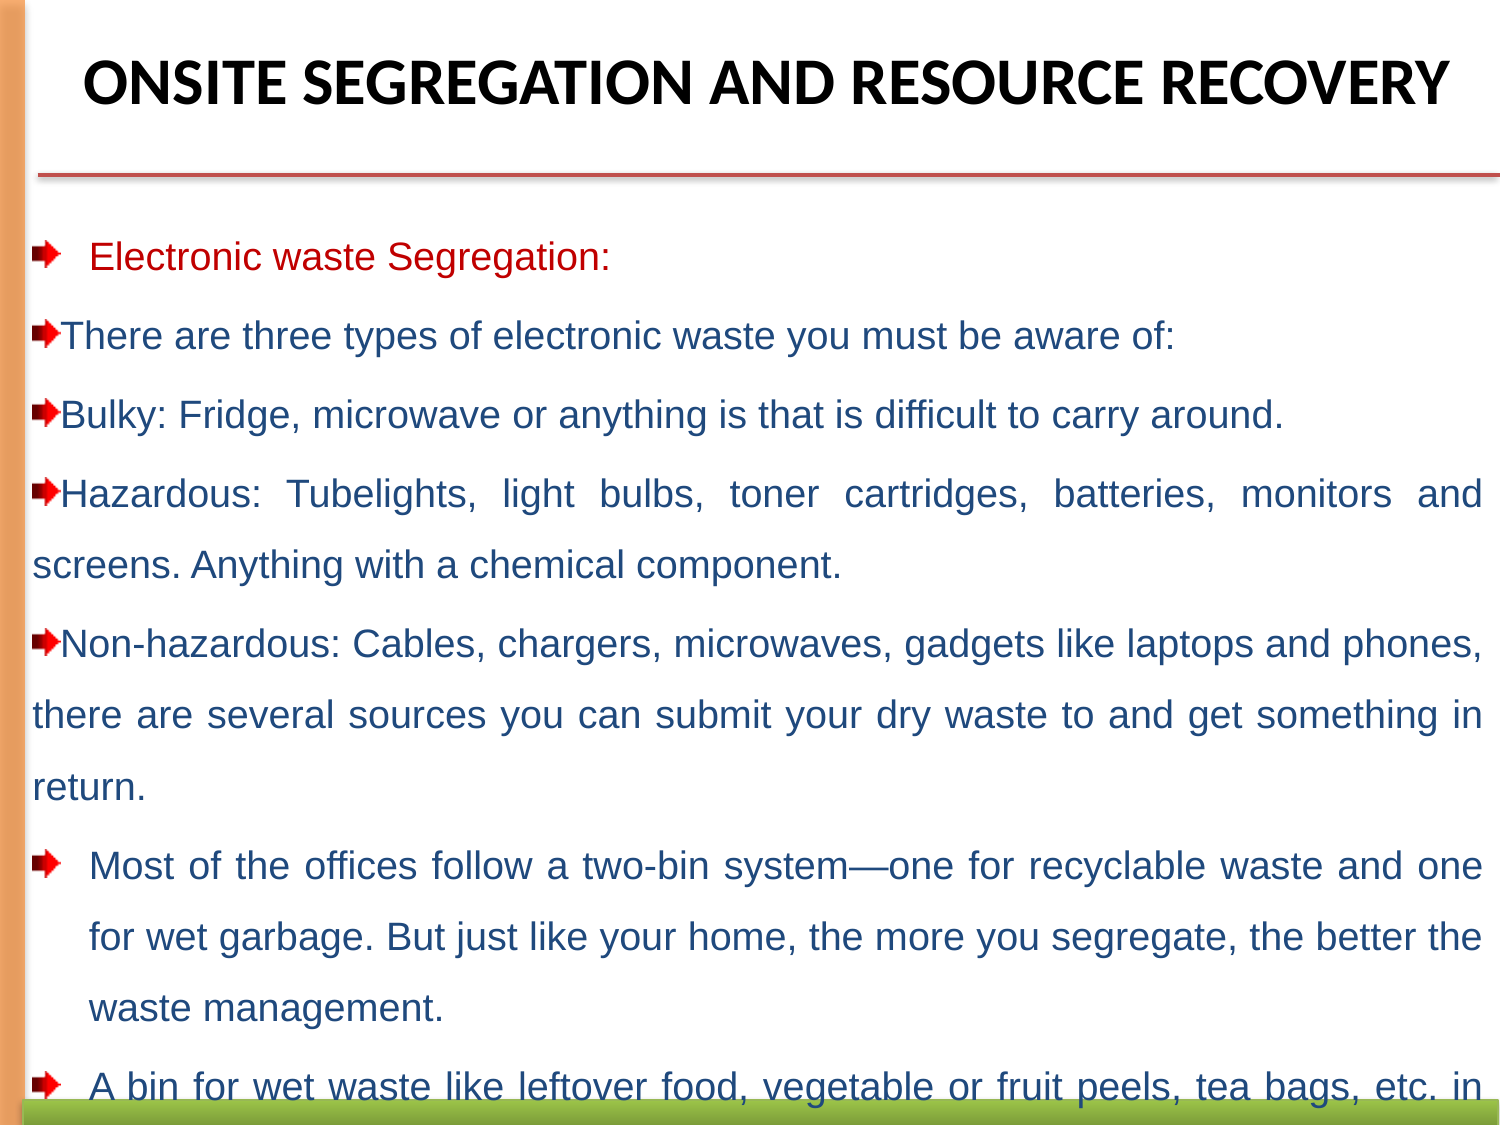

ONSITE SEGREGATION AND RESOURCE RECOVERY
Electronic waste Segregation:
There are three types of electronic waste you must be aware of:
Bulky: Fridge, microwave or anything is that is difficult to carry around.
Hazardous: Tubelights, light bulbs, toner cartridges, batteries, monitors and screens. Anything with a chemical component.
Non-hazardous: Cables, chargers, microwaves, gadgets like laptops and phones, there are several sources you can submit your dry waste to and get something in return.
Most of the offices follow a two-bin system—one for recyclable waste and one for wet garbage. But just like your home, the more you segregate, the better the waste management.
A bin for wet waste like leftover food, vegetable or fruit peels, tea bags, etc. in the canteen or cafeteria. If the volume of wet waste is vast, an office can also follow on-site composting.